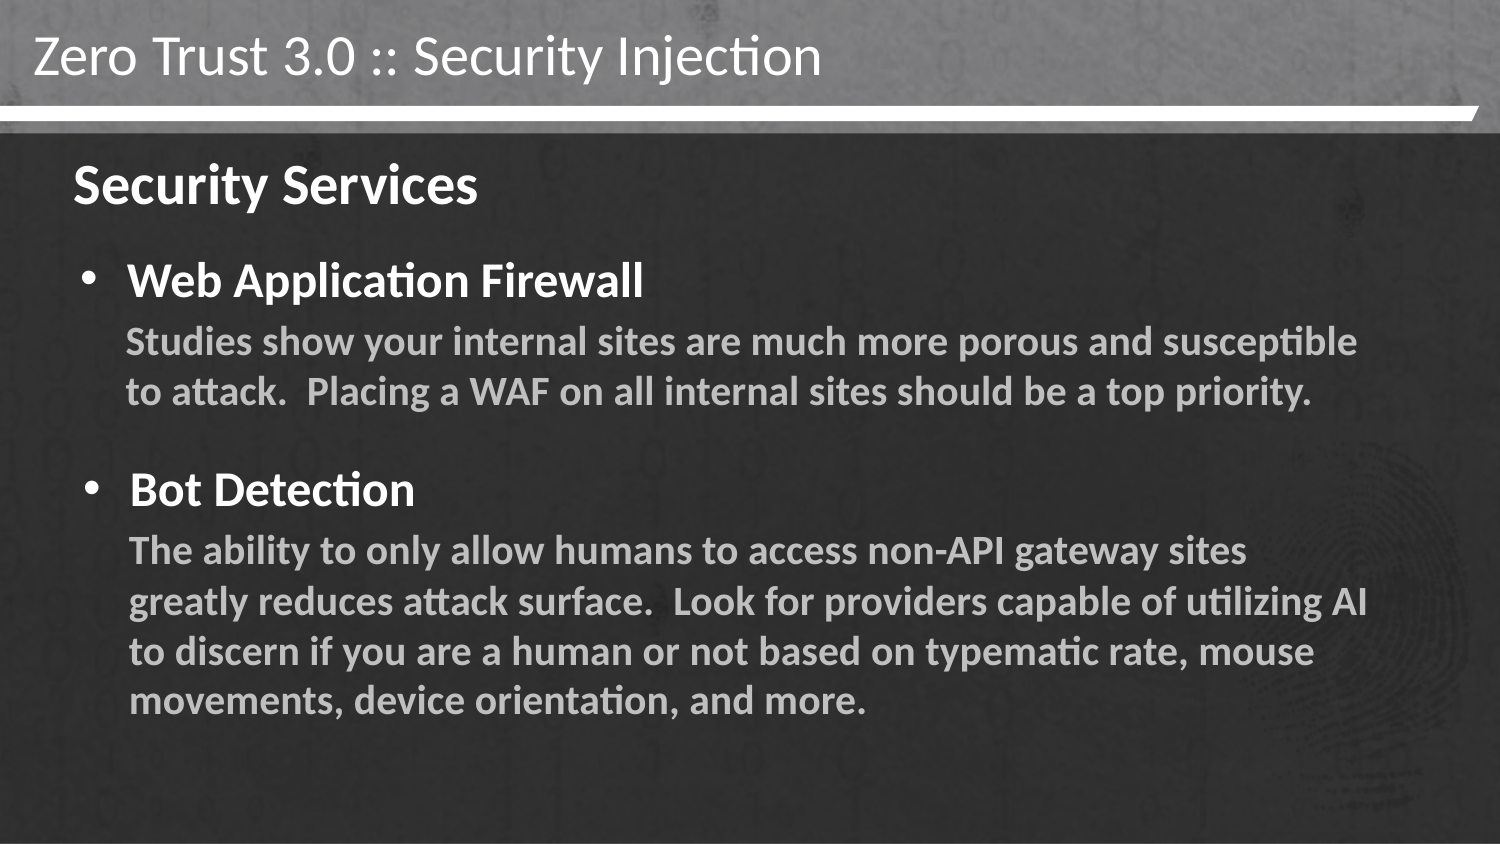

# Zero Trust 3.0 :: Security Injection

Security Services
Web Application Firewall
Studies show your internal sites are much more porous and susceptible to attack.  Placing a WAF on all internal sites should be a top priority.
Bot Detection
The ability to only allow humans to access non-API gateway sites greatly reduces attack surface.  Look for providers capable of utilizing AI to discern if you are a human or not based on typematic rate, mouse movements, device orientation, and more.